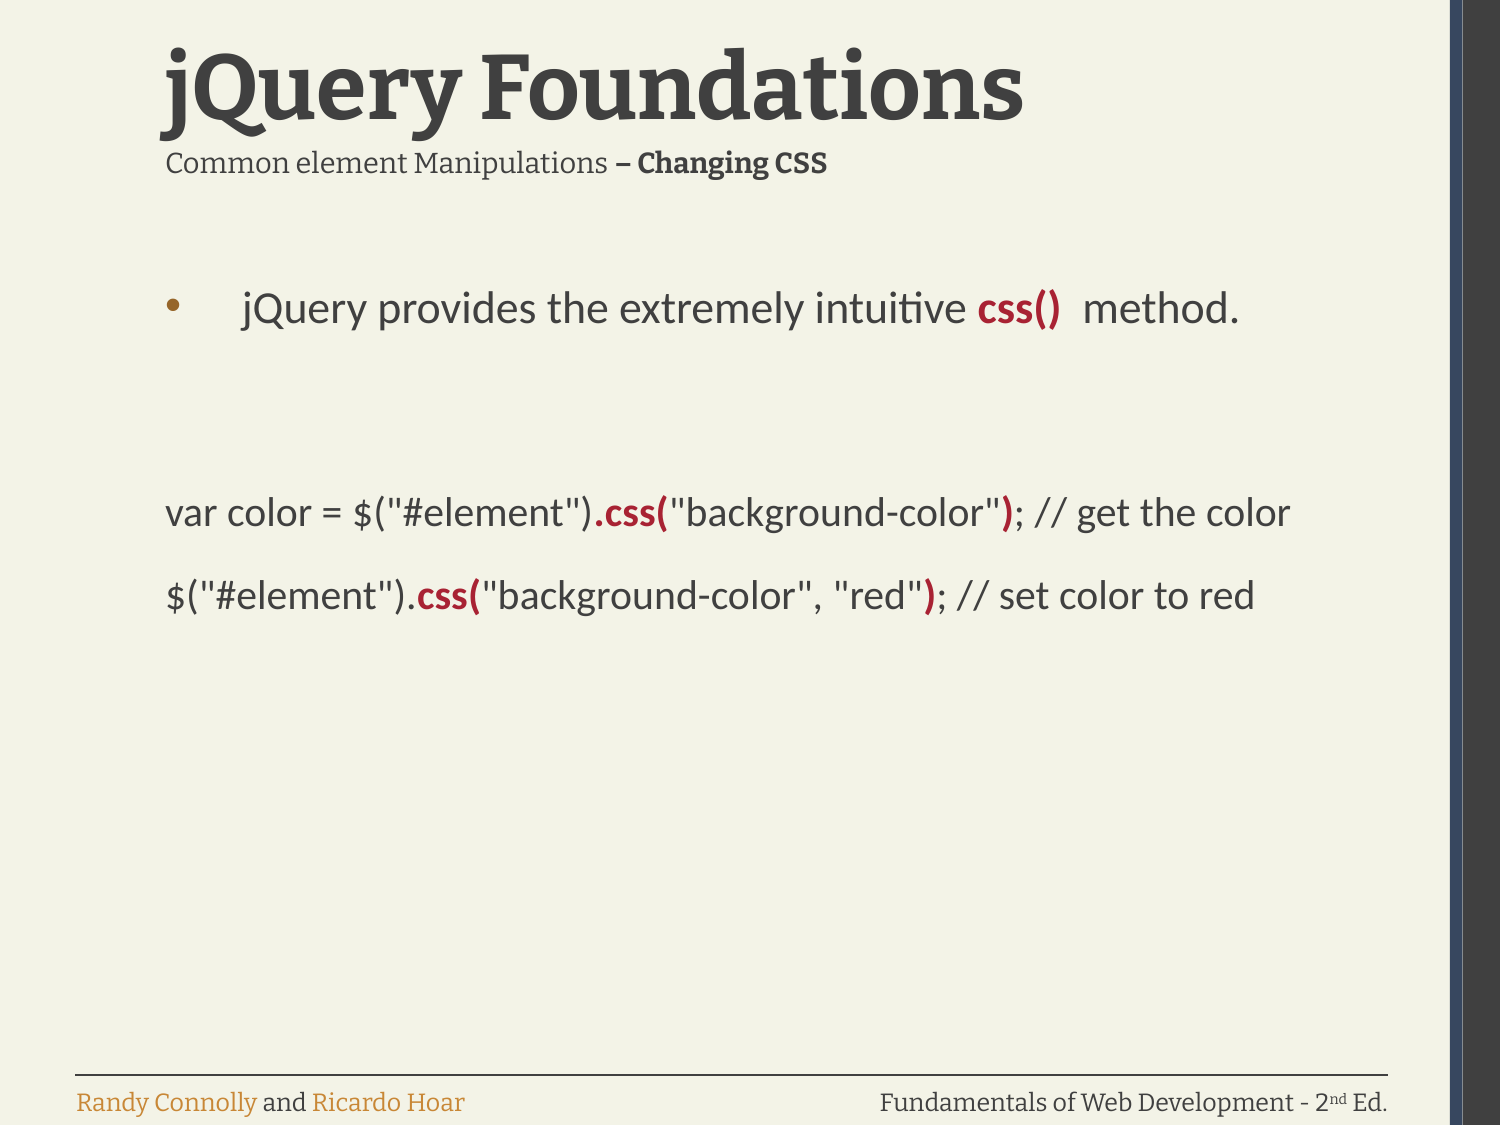

# jQuery Foundations
Common element Manipulations – Changing CSS
  jQuery provides the extremely intuitive css()  method.

var color = $("#element").css("background-color"); // get the color
$("#element").css("background-color", "red"); // set color to red